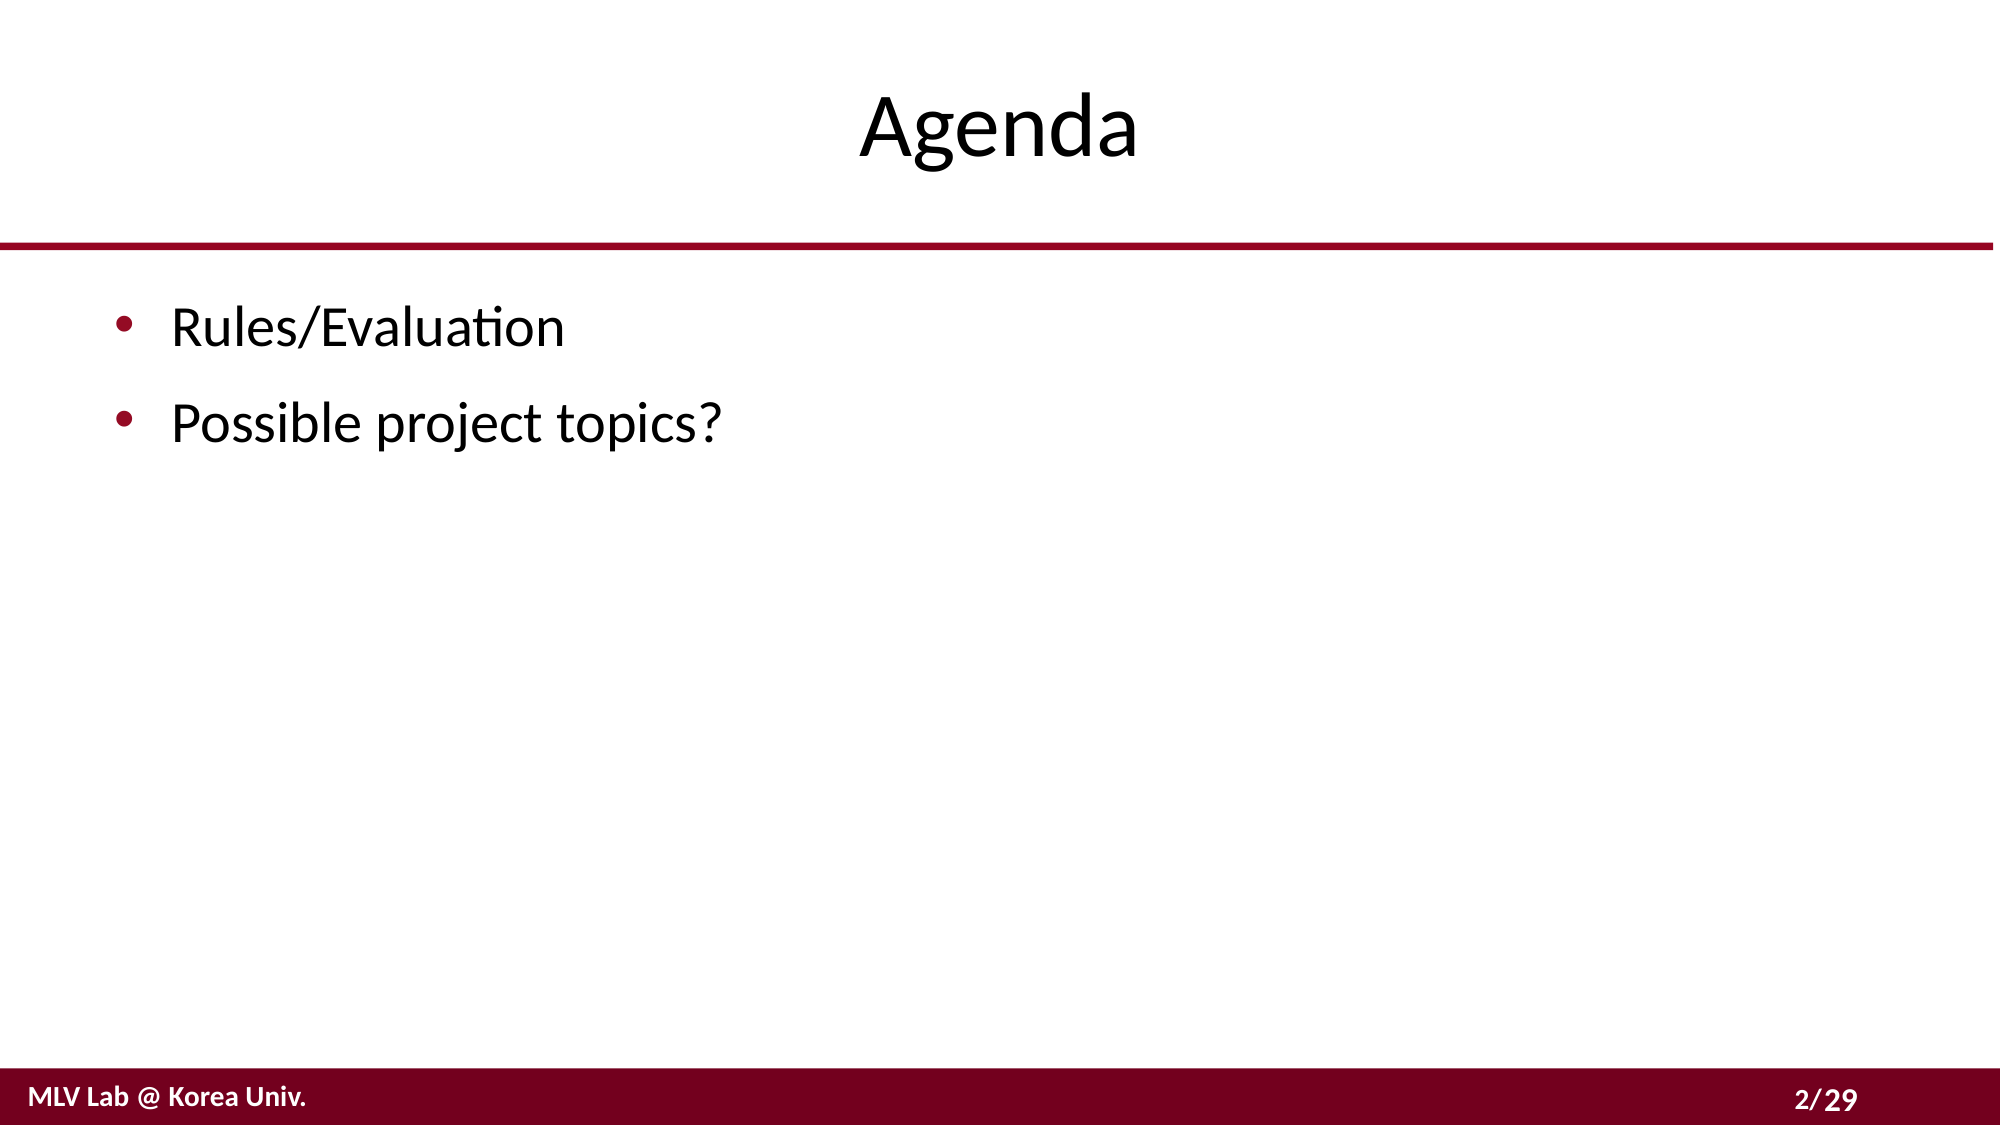

# Agenda
Rules/Evaluation
Possible project topics?

29